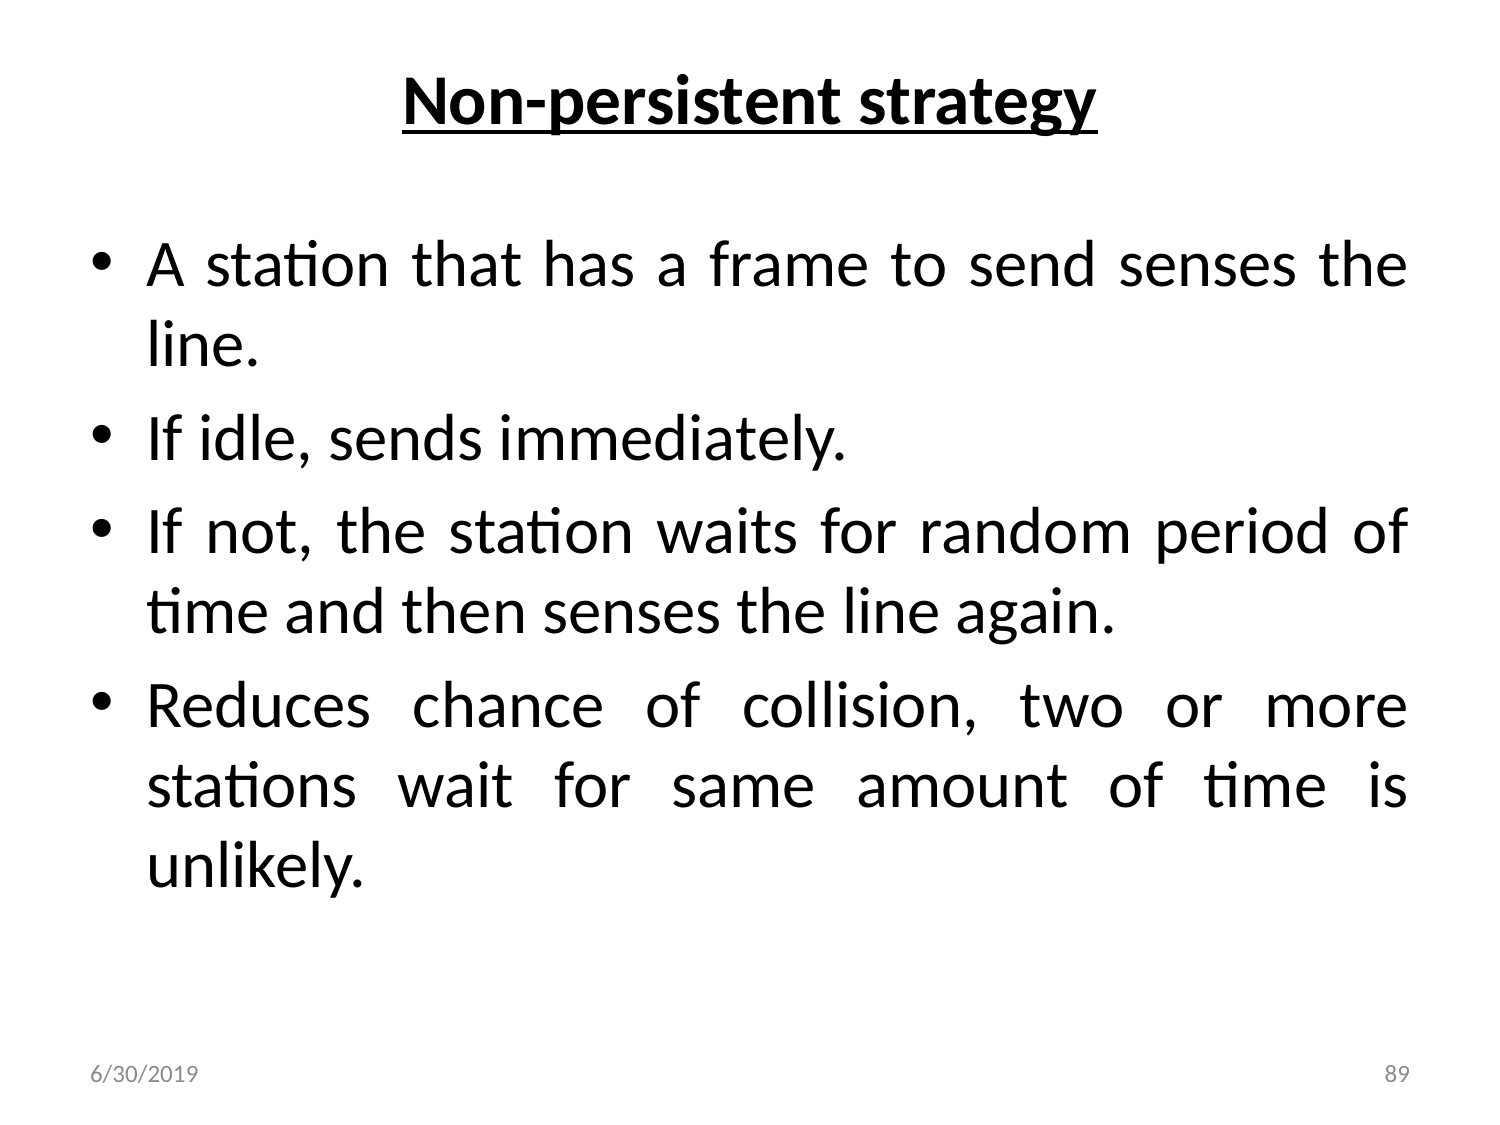

# Non-persistent strategy
A station that has a frame to send senses the line.
If idle, sends immediately.
If not, the station waits for random period of time and then senses the line again.
Reduces chance of collision, two or more stations wait for same amount of time is unlikely.

6/30/2019
89